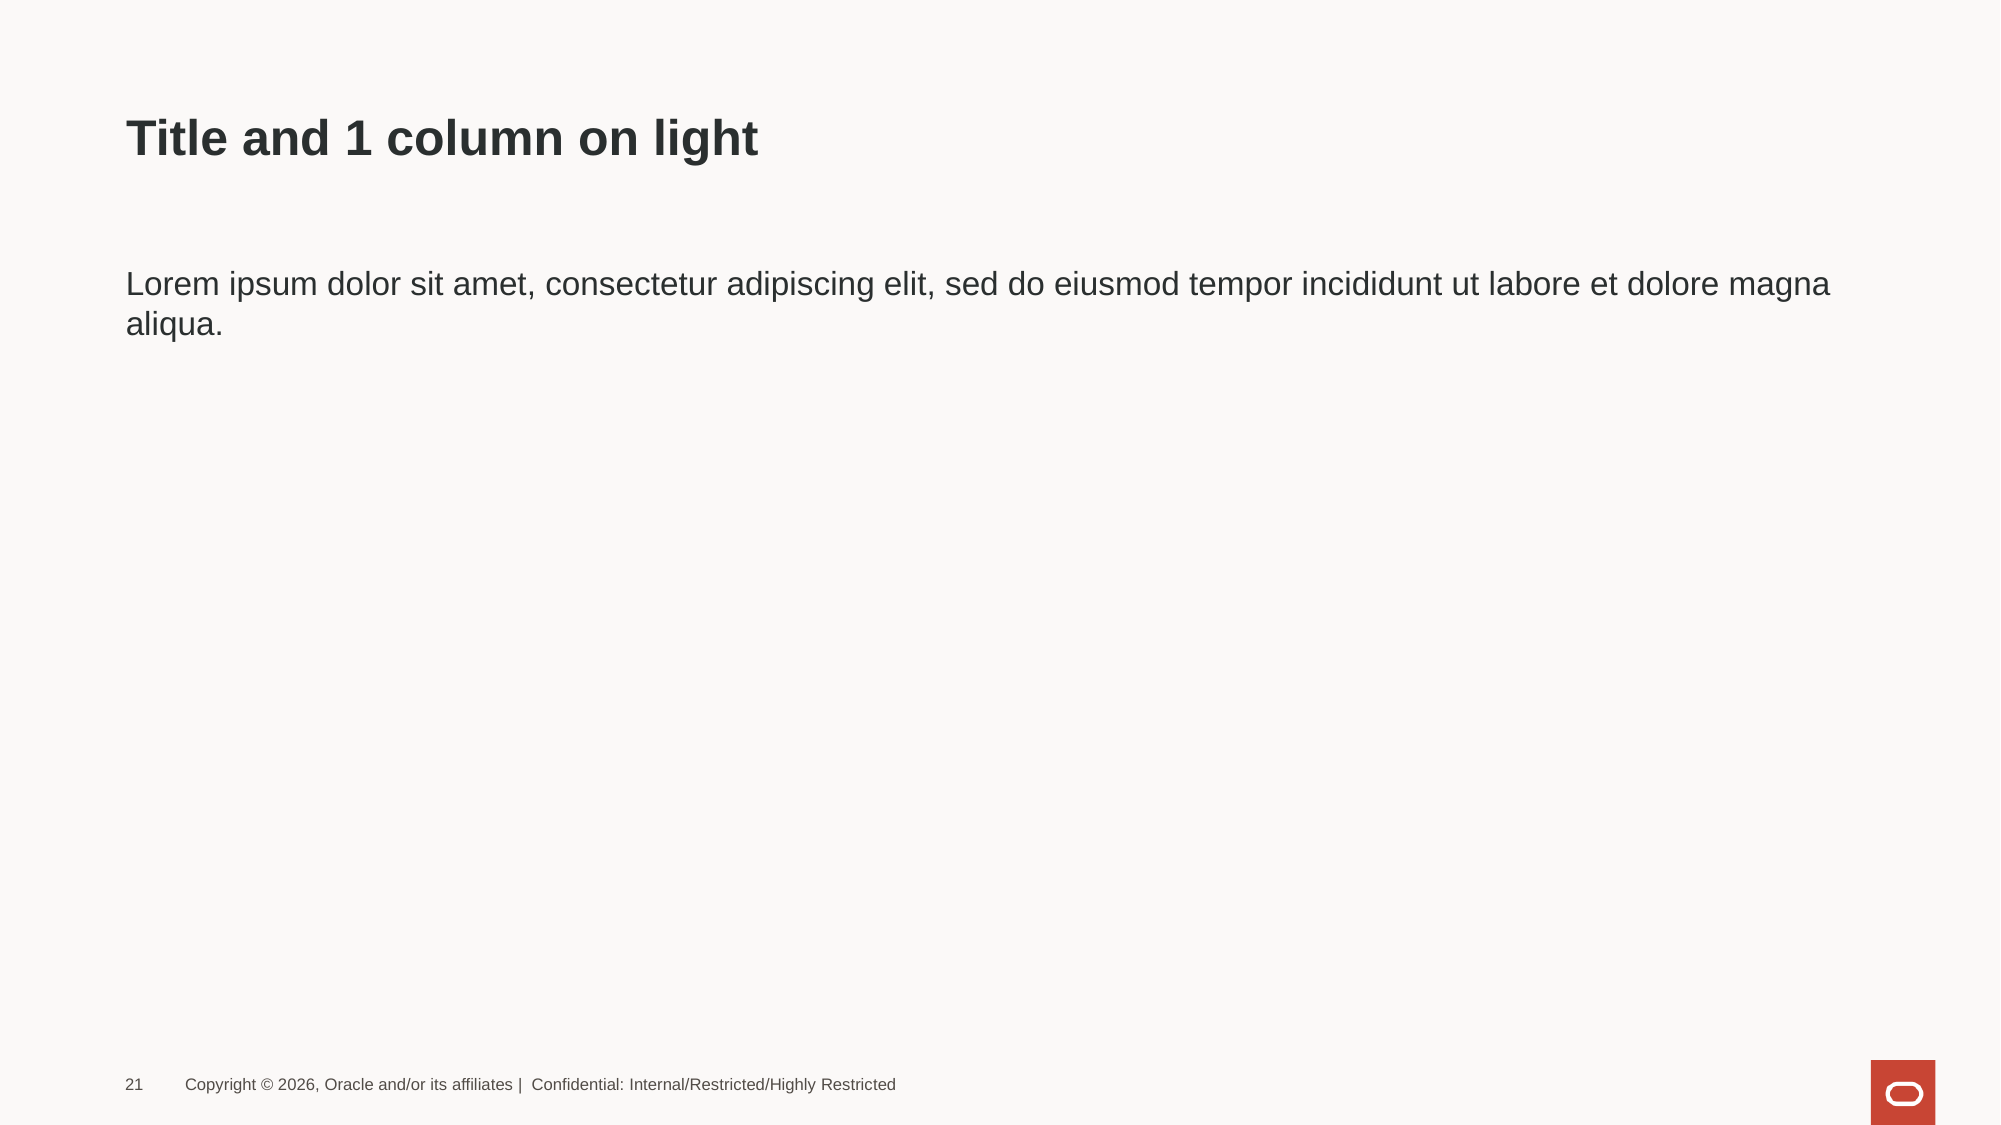

# Title and 1 column on light
Lorem ipsum dolor sit amet, consectetur adipiscing elit, sed do eiusmod tempor incididunt ut labore et dolore magna aliqua.
21
Copyright © 2026, Oracle and/or its affiliates |  Confidential: Internal/Restricted/Highly Restricted